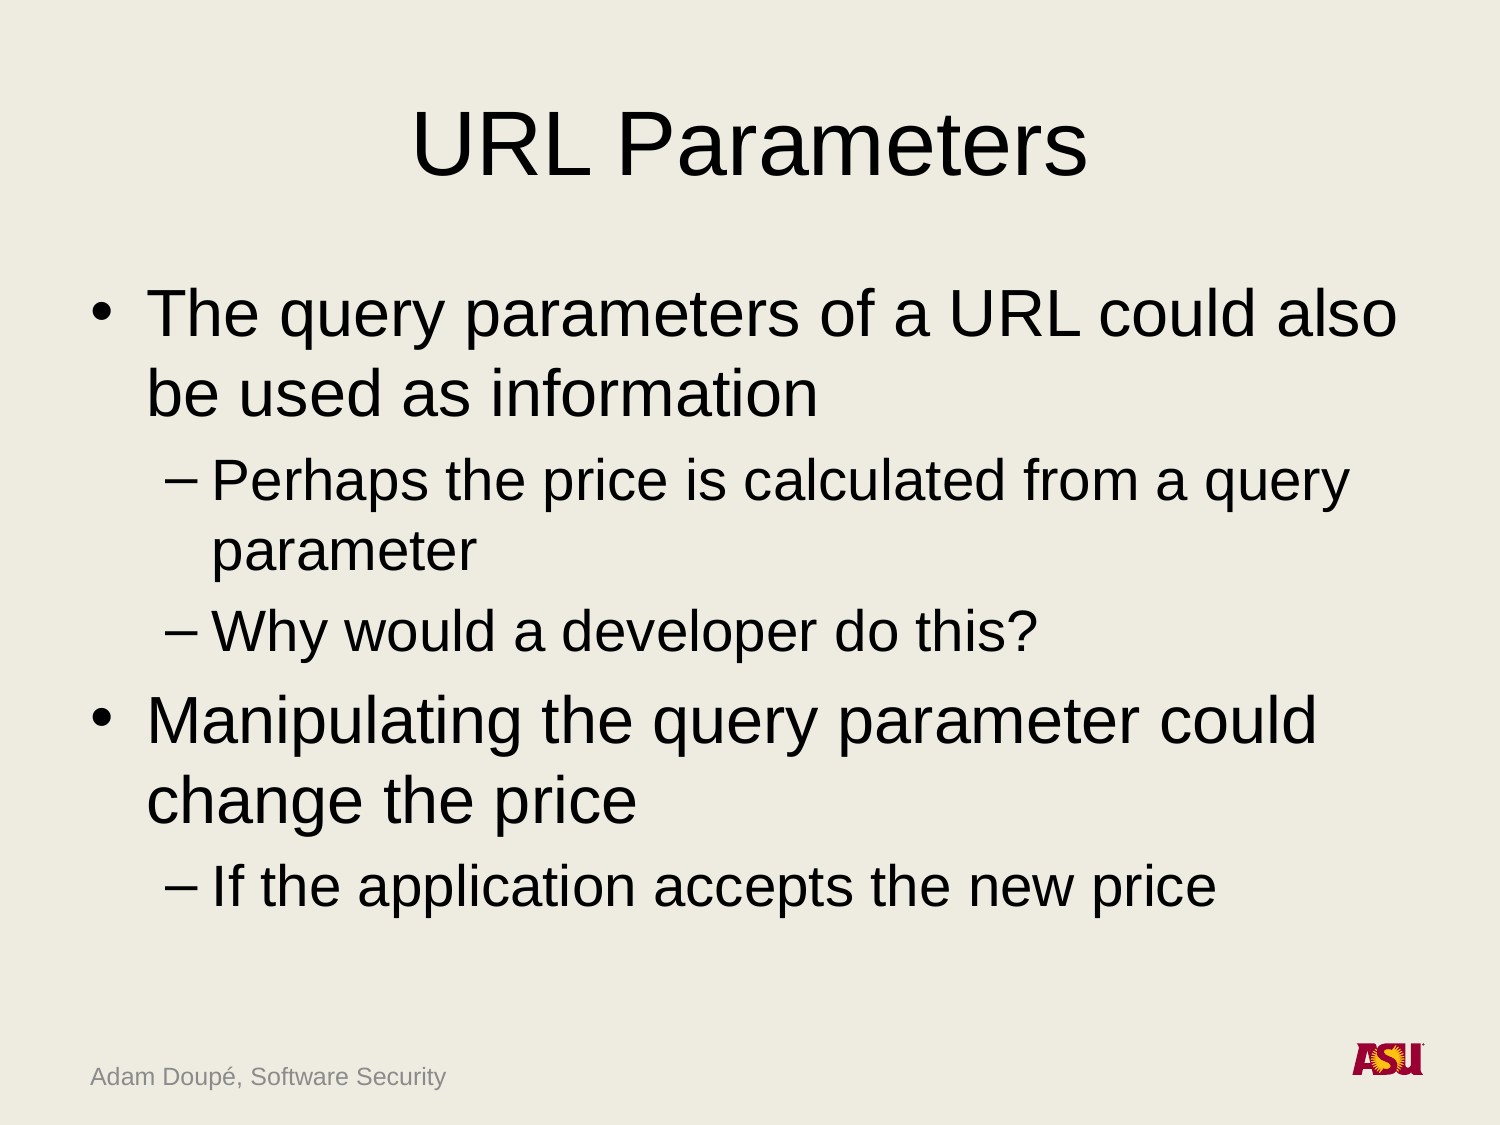

# URL Parameters
The query parameters of a URL could also be used as information
Perhaps the price is calculated from a query parameter
Why would a developer do this?
Manipulating the query parameter could change the price
If the application accepts the new price